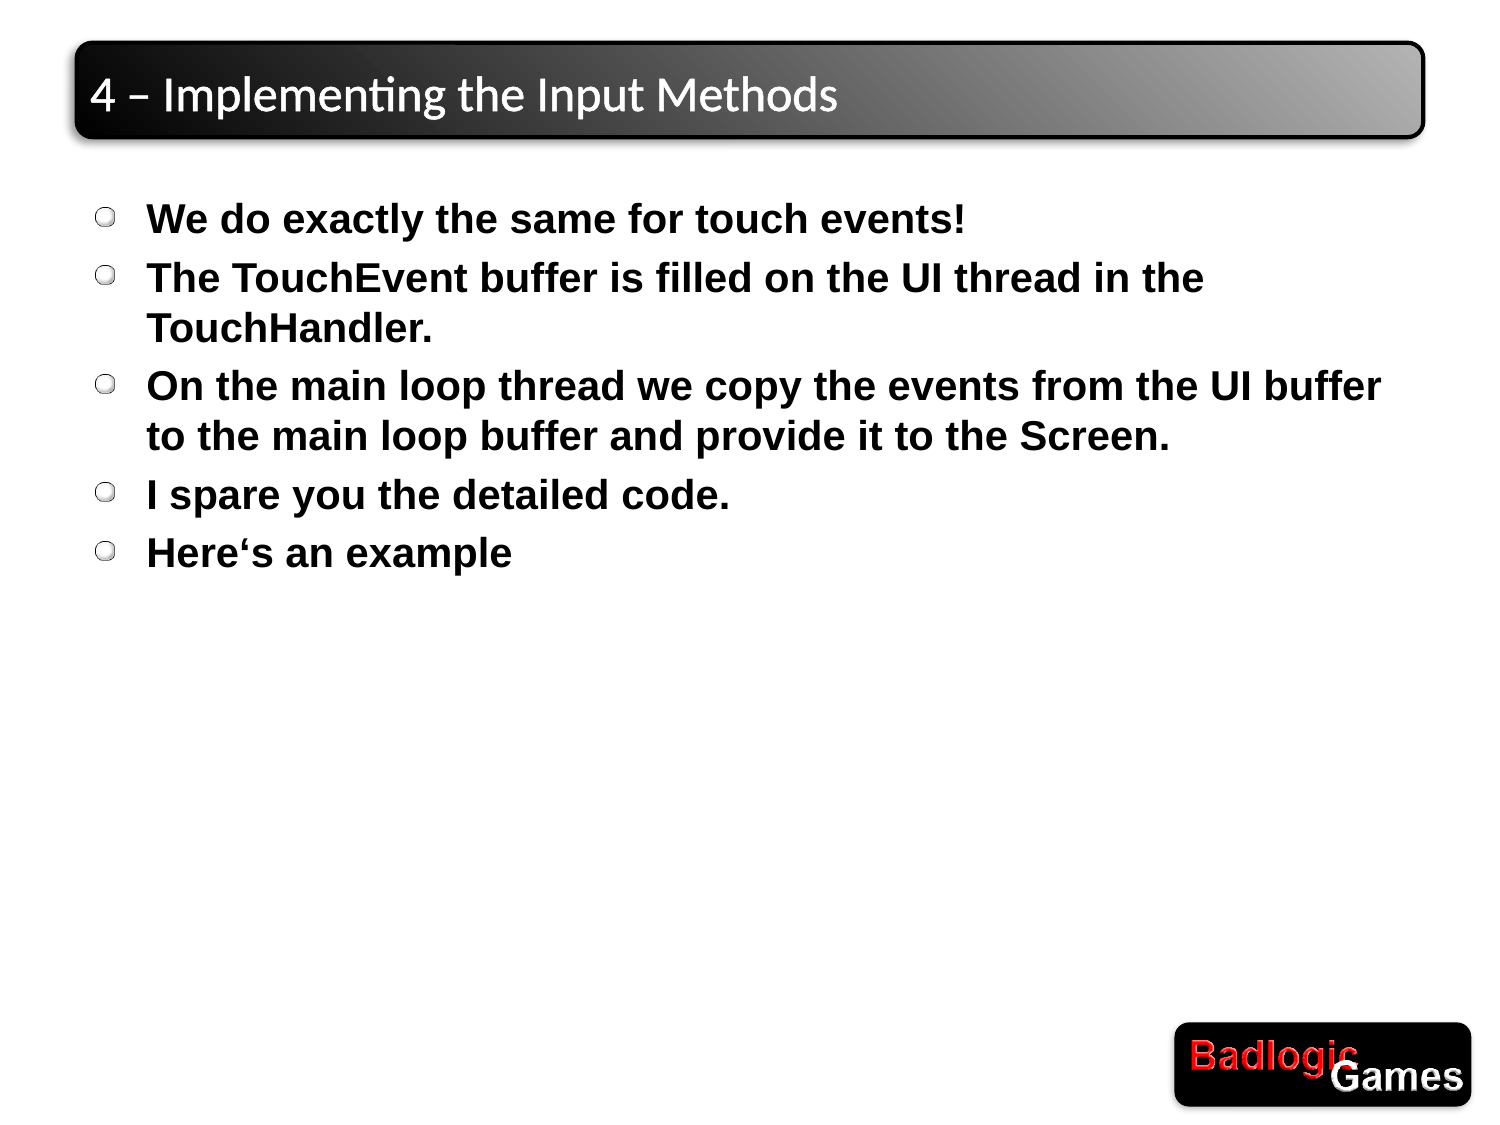

# 4 – Implementing the Input Methods
We do exactly the same for touch events!
The TouchEvent buffer is filled on the UI thread in the TouchHandler.
On the main loop thread we copy the events from the UI buffer to the main loop buffer and provide it to the Screen.
I spare you the detailed code.
Here‘s an example